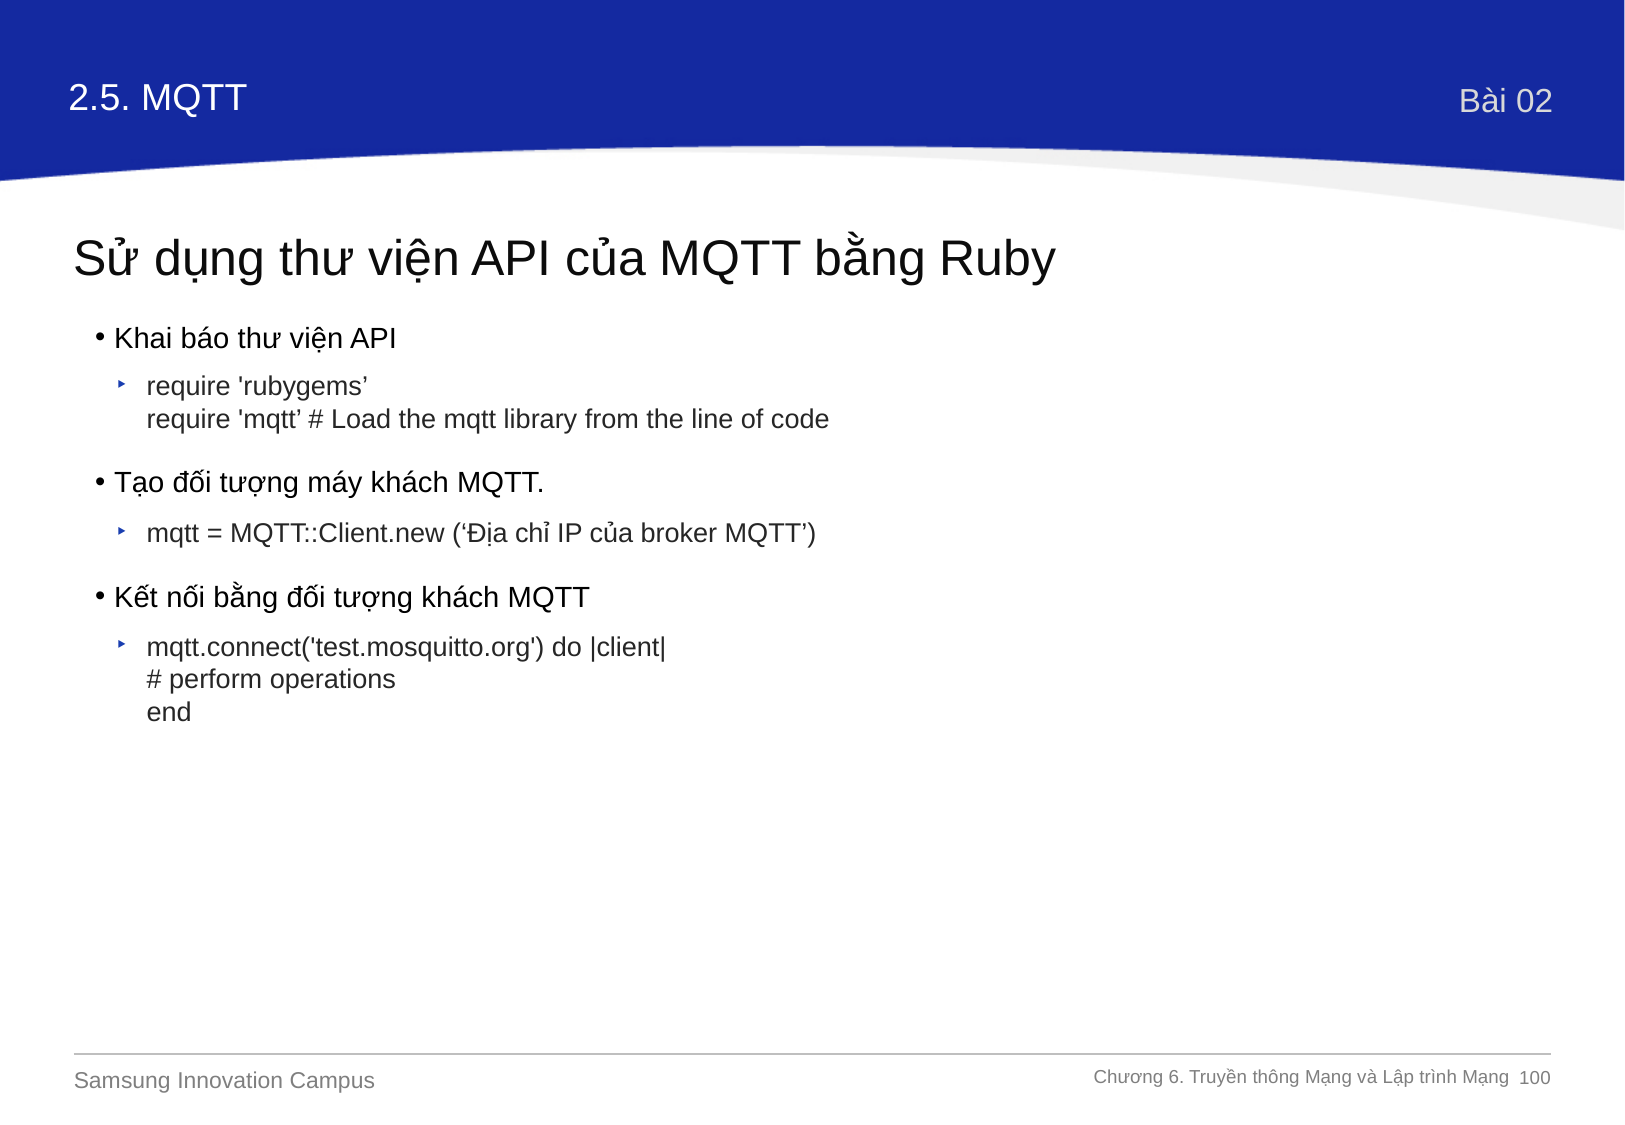

2.5. MQTT
Bài 02
Sử dụng thư viện API của MQTT bằng Ruby
Khai báo thư viện API
require 'rubygems’
require 'mqtt’ # Load the mqtt library from the line of code
Tạo đối tượng máy khách MQTT.
mqtt = MQTT::Client.new (‘Địa chỉ IP của broker MQTT’)
Kết nối bằng đối tượng khách MQTT
mqtt.connect('test.mosquitto.org') do |client|
# perform operations
end